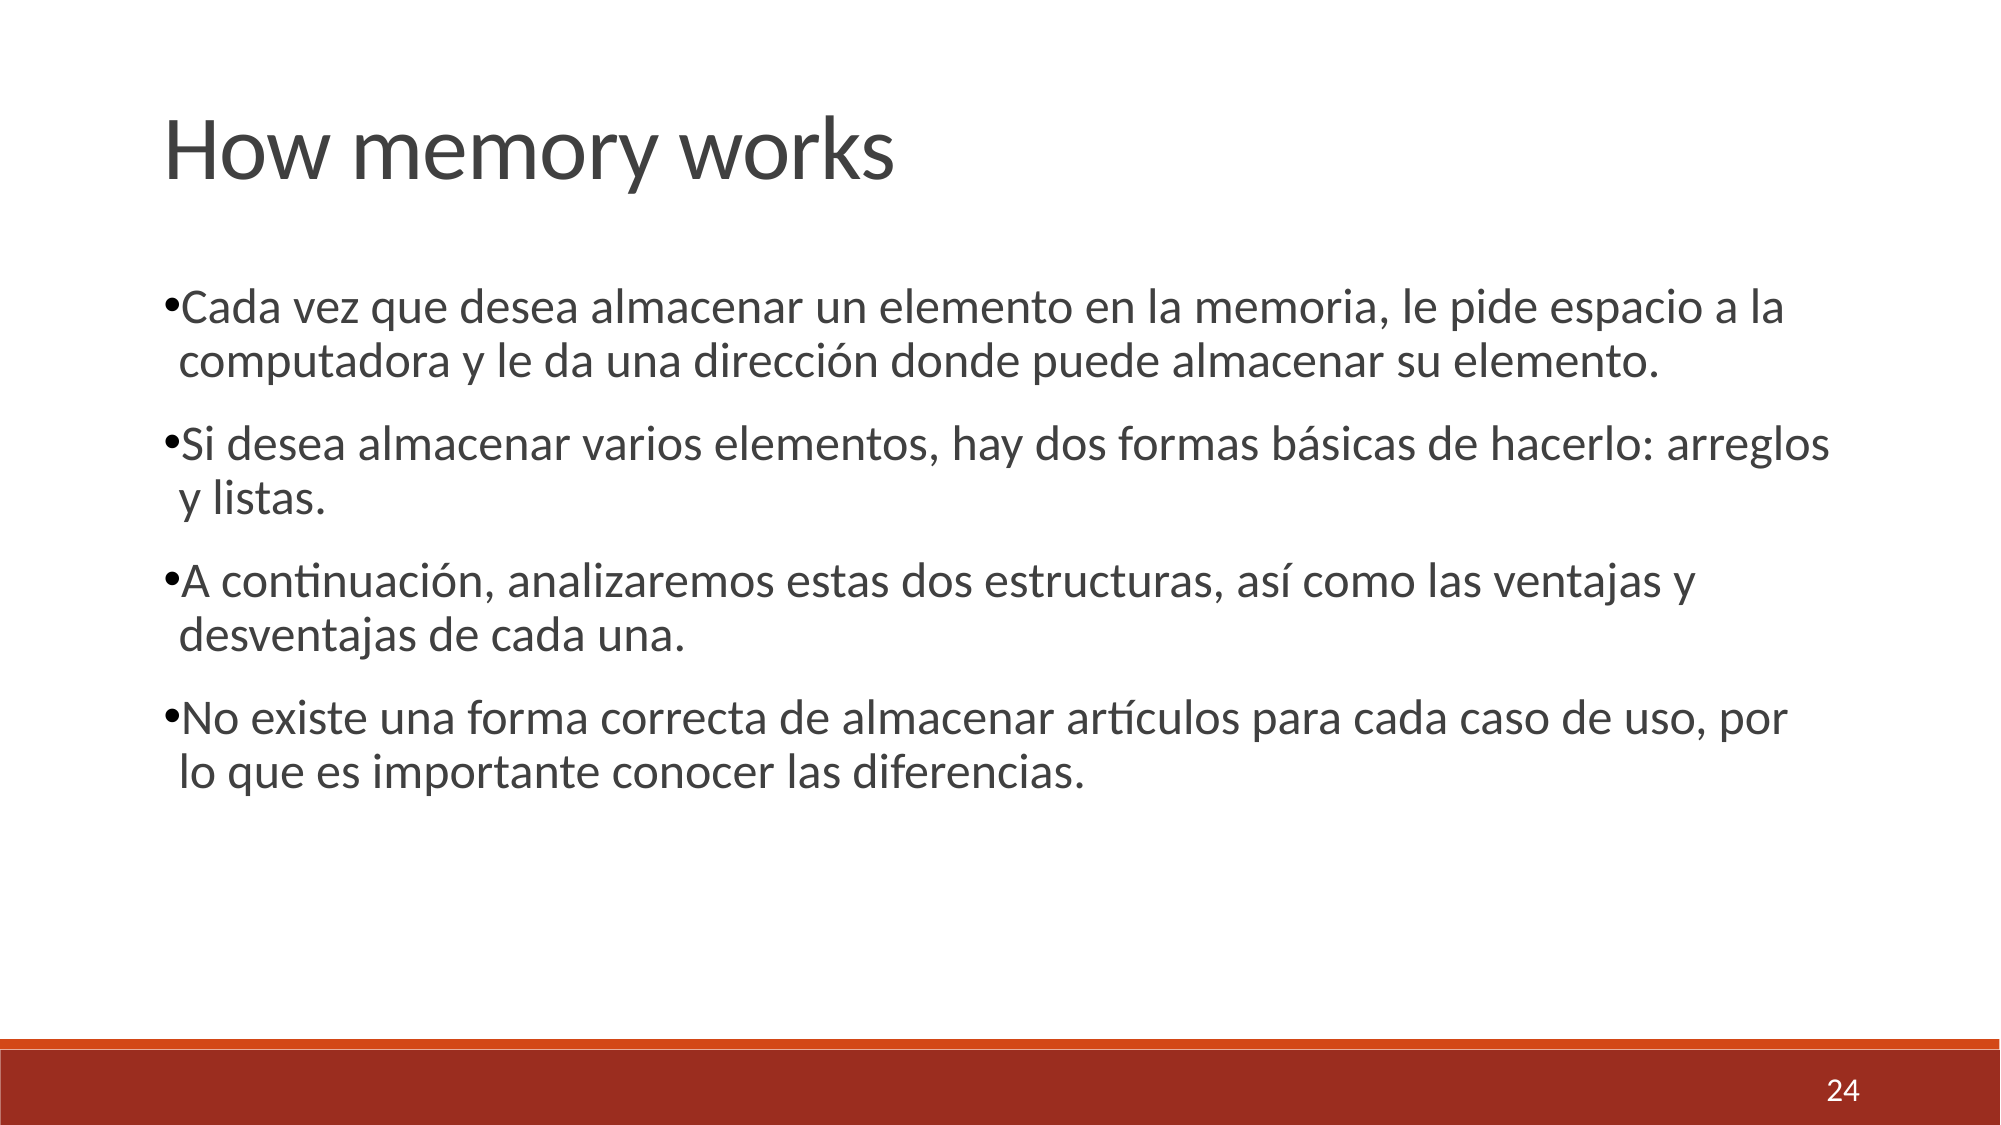

How memory works
Cada vez que desea almacenar un elemento en la memoria, le pide espacio a la computadora y le da una dirección donde puede almacenar su elemento.
Si desea almacenar varios elementos, hay dos formas básicas de hacerlo: arreglos y listas.
A continuación, analizaremos estas dos estructuras, así como las ventajas y desventajas de cada una.
No existe una forma correcta de almacenar artículos para cada caso de uso, por lo que es importante conocer las diferencias.
24